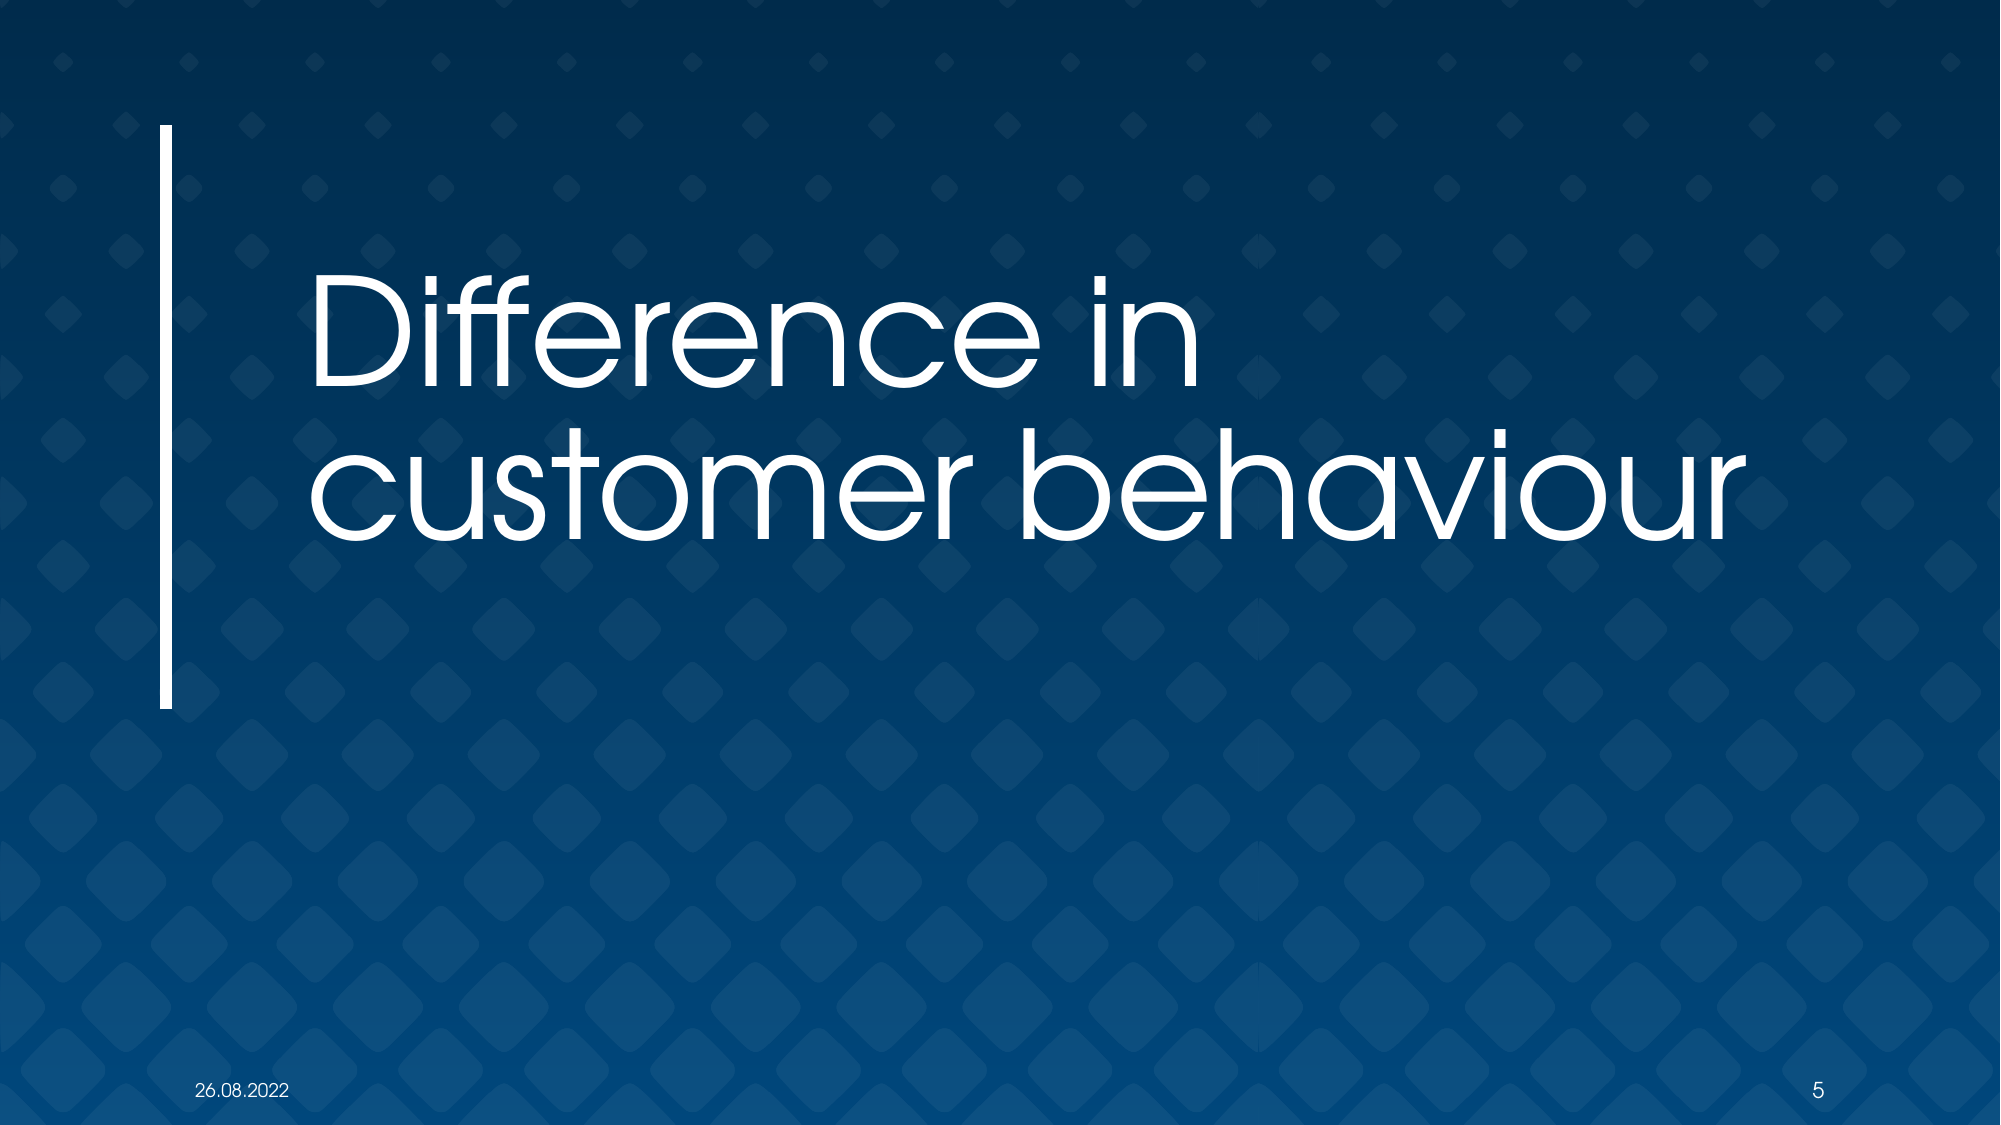

# Difference in customer behaviour
26.08.2022
5